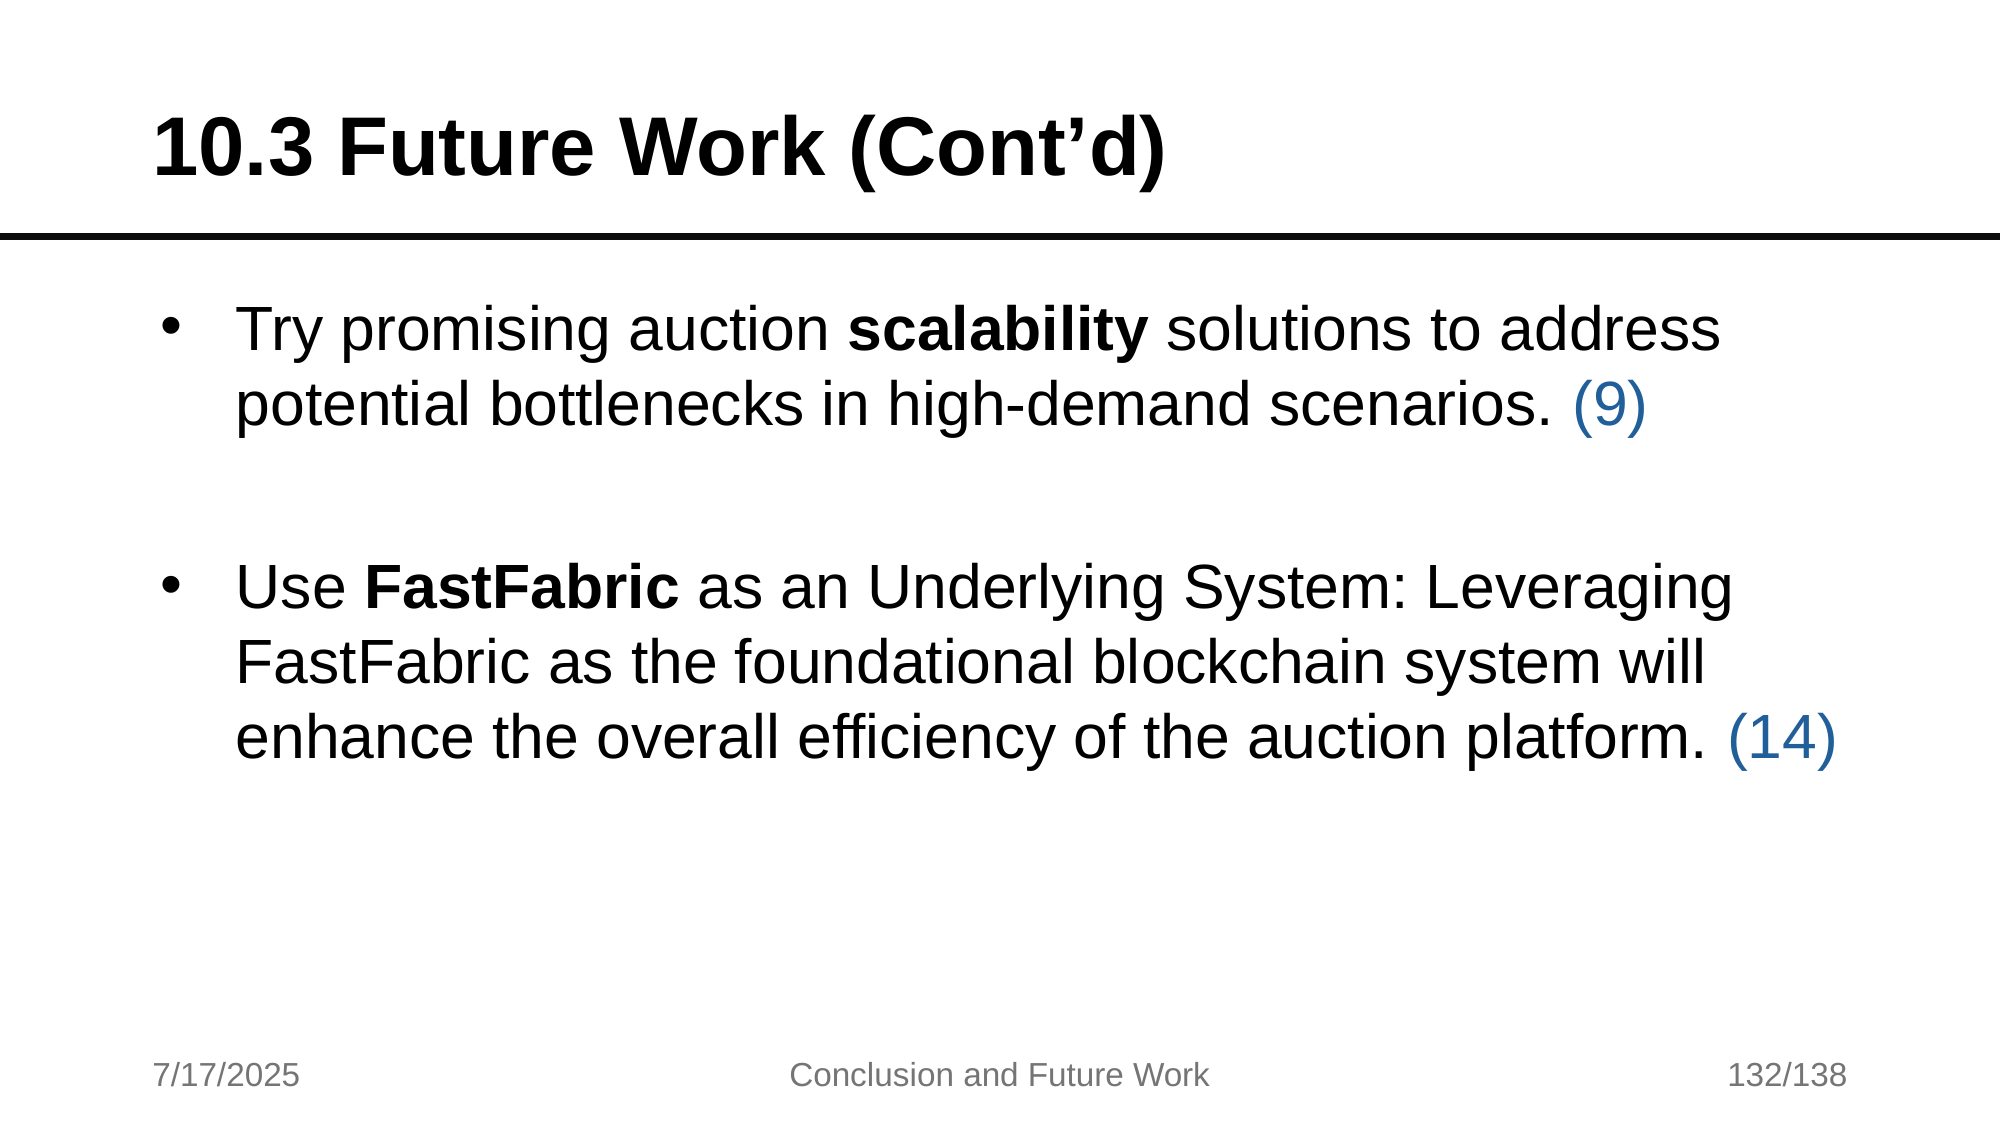

# 10.3 Future Work (Cont’d)
Try promising auction scalability solutions to address potential bottlenecks in high-demand scenarios. (9)

Use FastFabric as an Underlying System: Leveraging FastFabric as the foundational blockchain system will enhance the overall efficiency of the auction platform. (14)

7/17/2025
Conclusion and Future Work
132/138